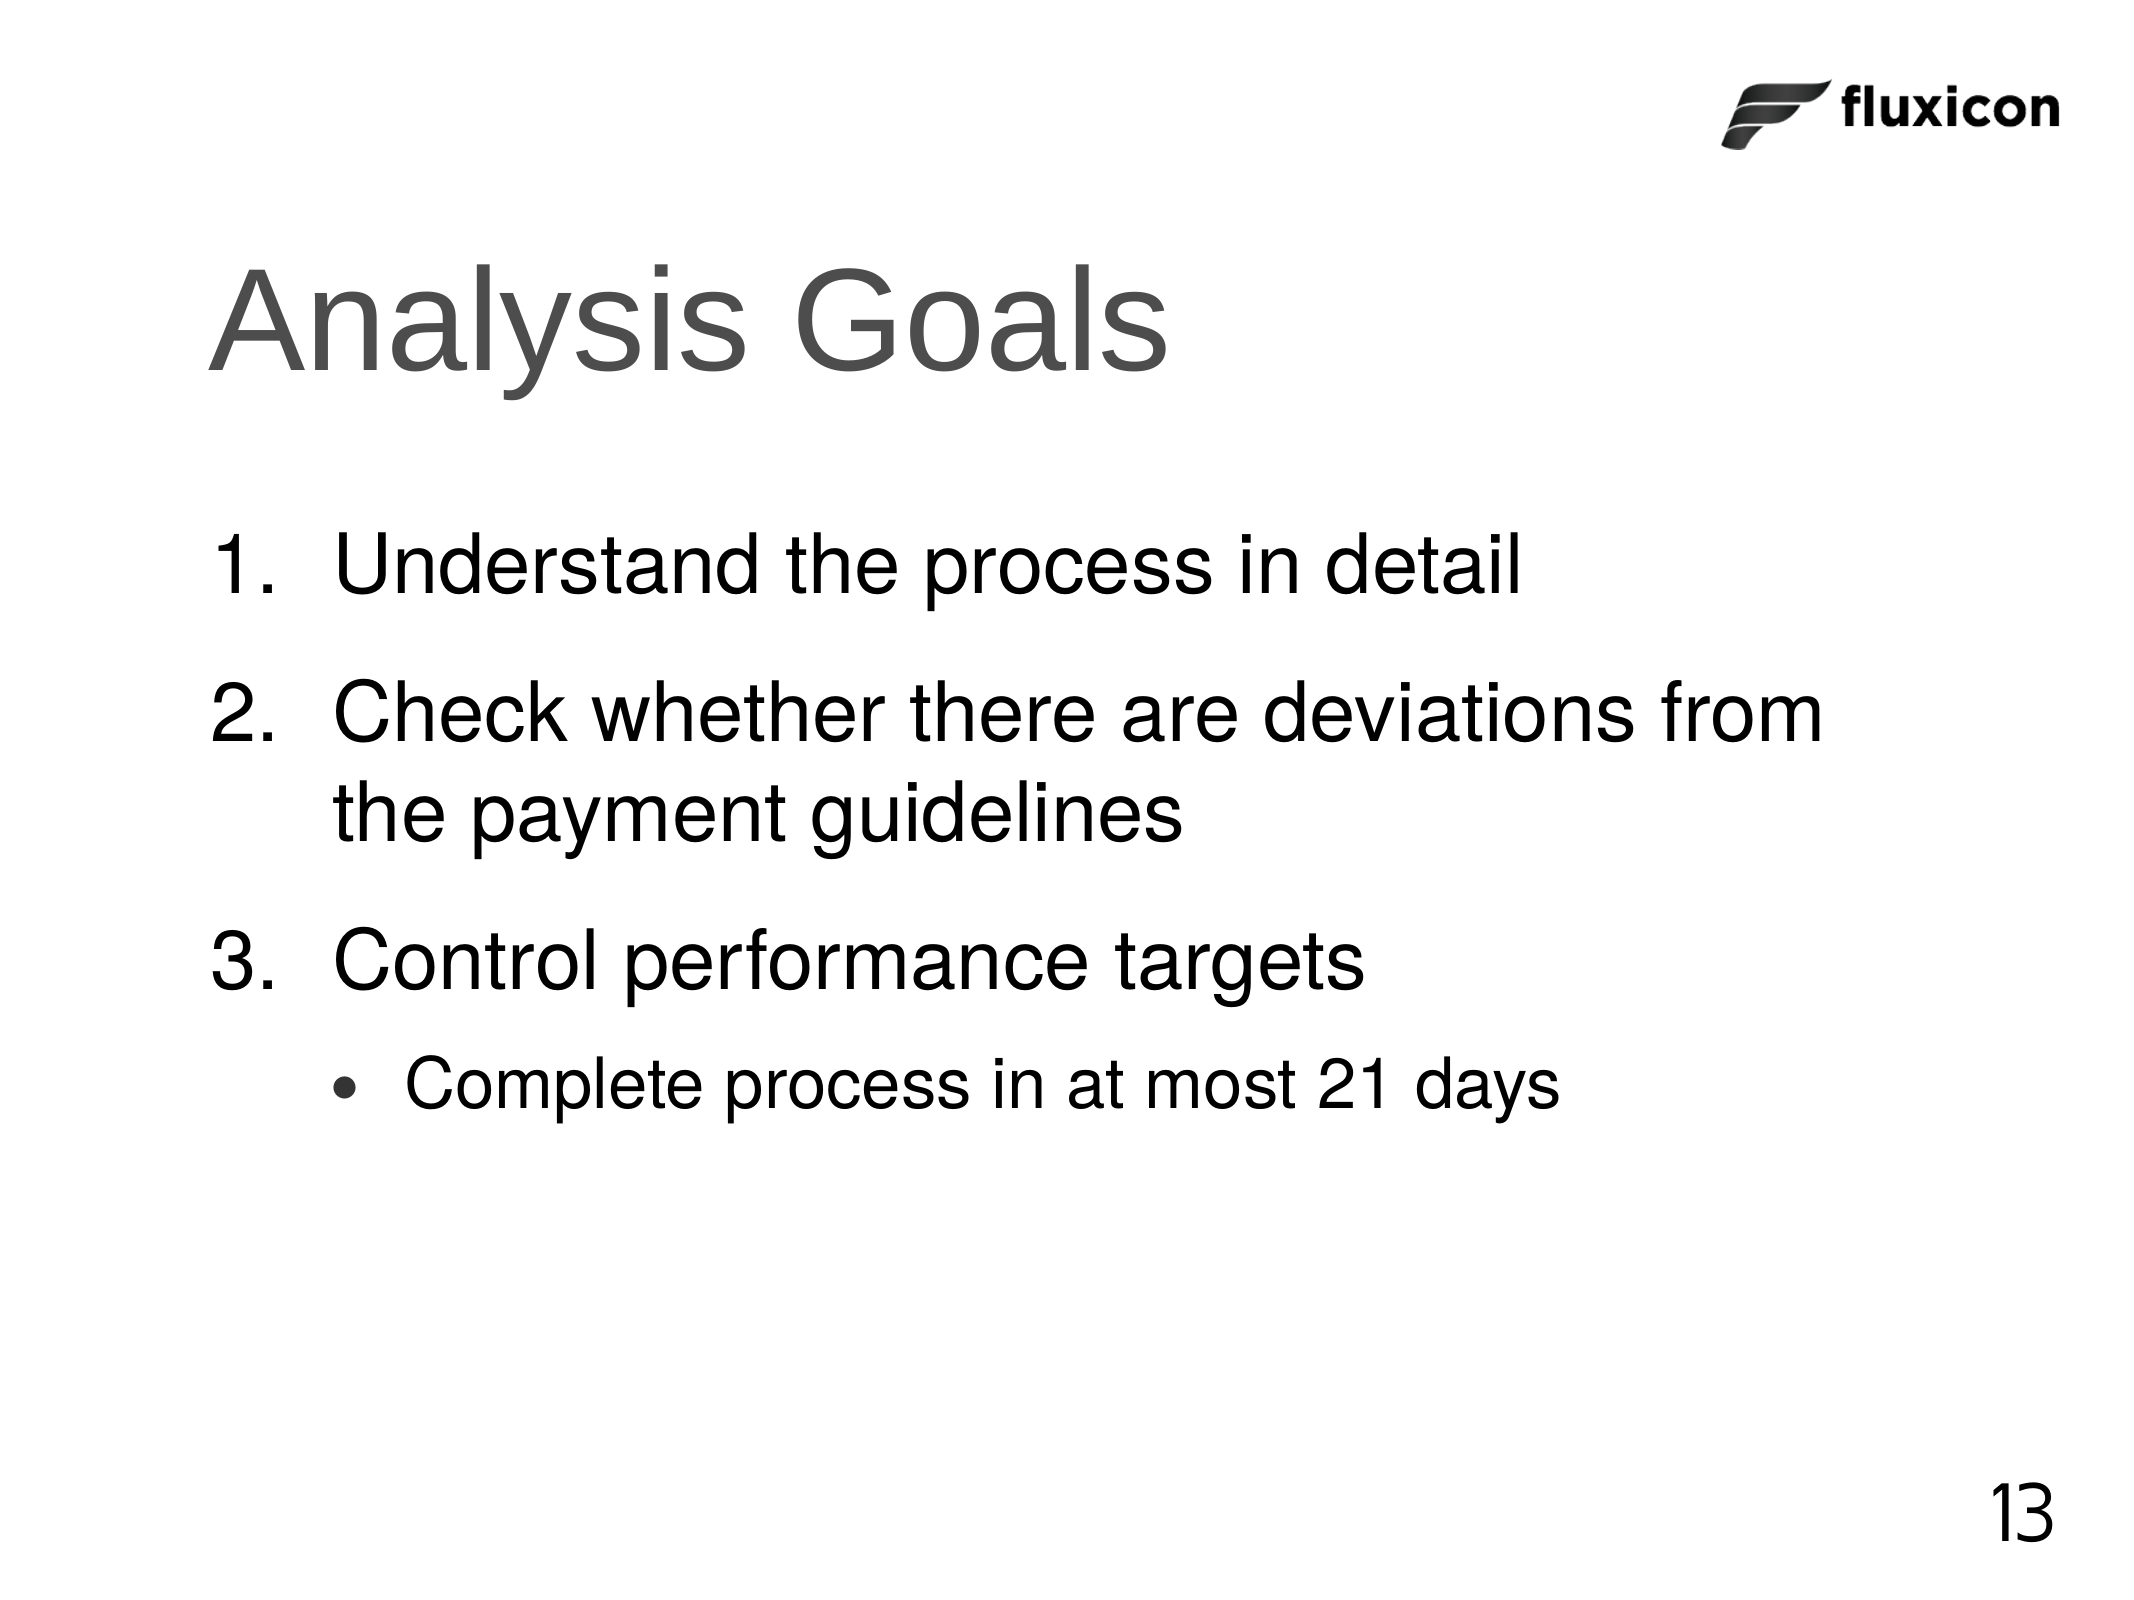

# Analysis Goals
Understand the process in detail
Check whether there are deviations from the payment guidelines
Control performance targets
Complete process in at most 21 days
13